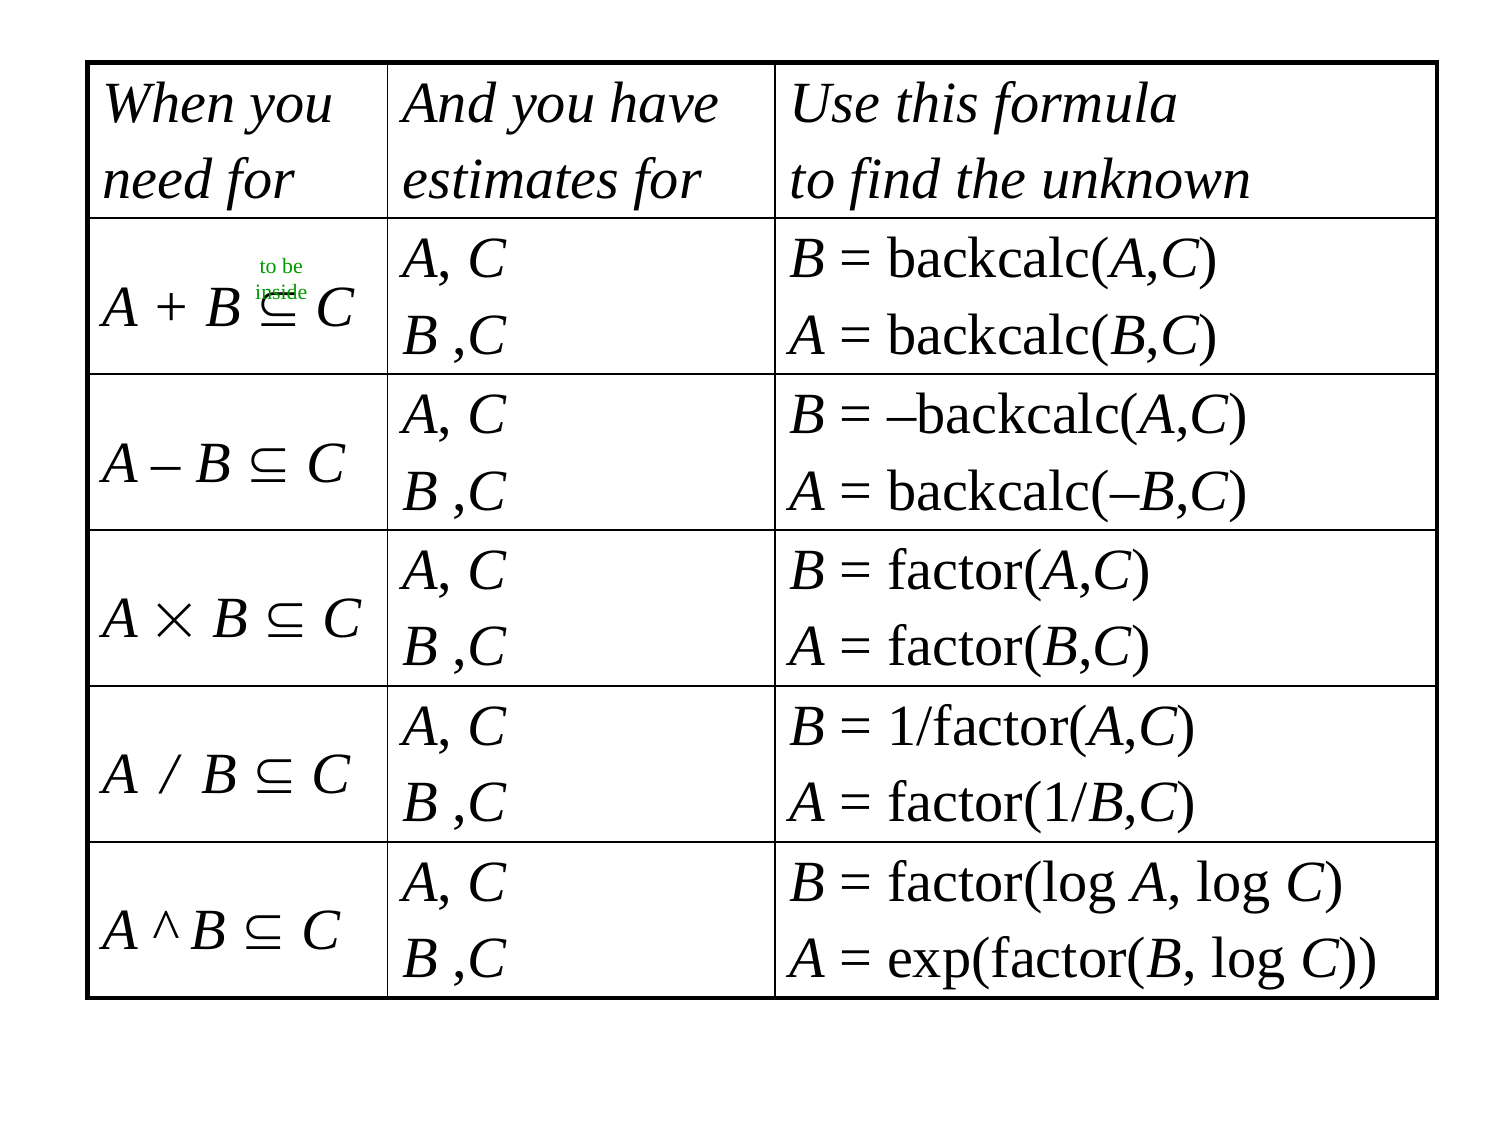

| When you need for | And you have estimates for | Use this formula to find the unknown |
| --- | --- | --- |
| A + B ⊆ C | A, C B ,C | B = backcalc(A,C) A = backcalc(B,C) |
| A – B ⊆ C | A, C B ,C | B = –backcalc(A,C) A = backcalc(–B,C) |
| A × B ⊆ C | A, C B ,C | B = factor(A,C) A = factor(B,C) |
| A / B ⊆ C | A, C B ,C | B = 1/factor(A,C) A = factor(1/B,C) |
| A ^ B ⊆ C | A, C B ,C | B = factor(log A, log C) A = exp(factor(B, log C)) |
to be inside